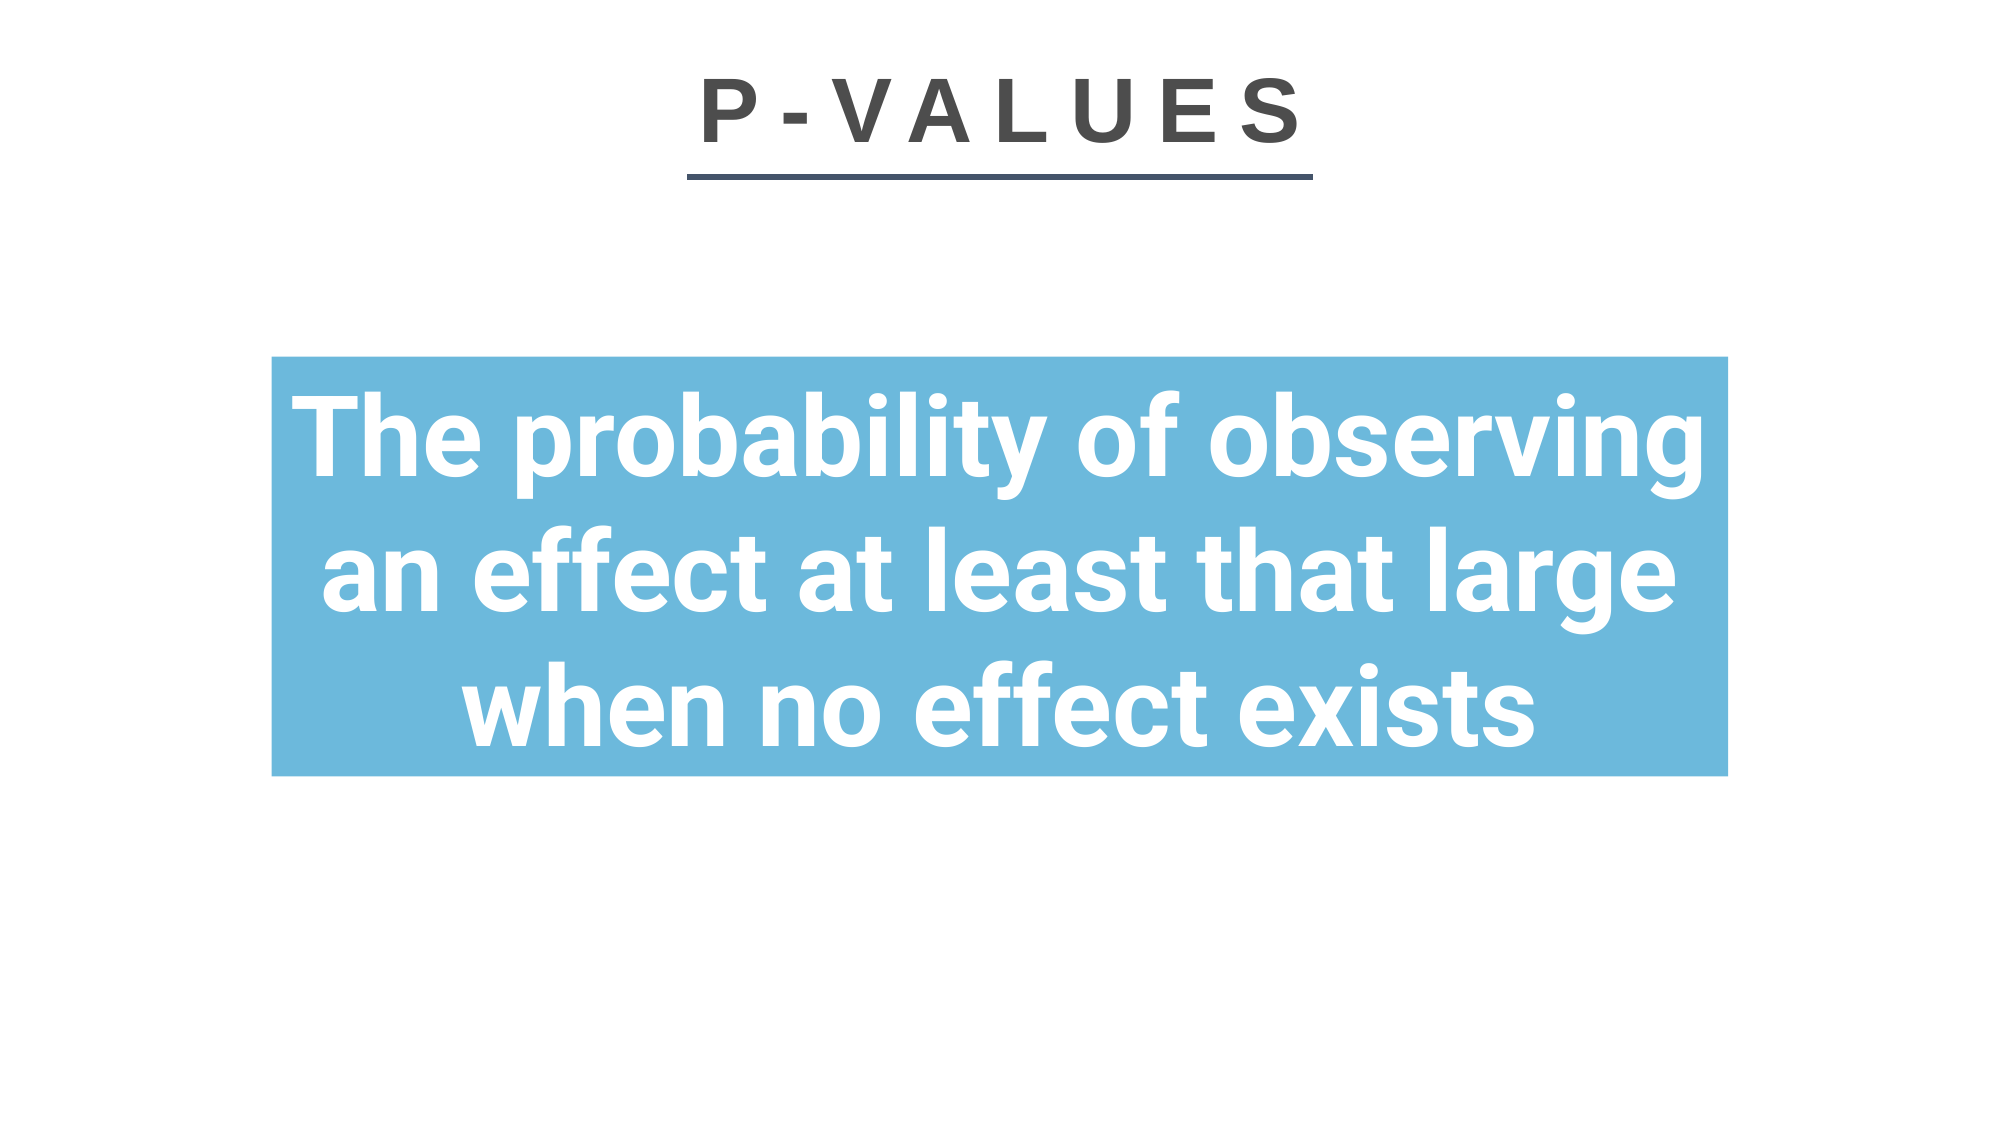

# P-VALUES
The probability of observing an effect at least that large when no effect exists